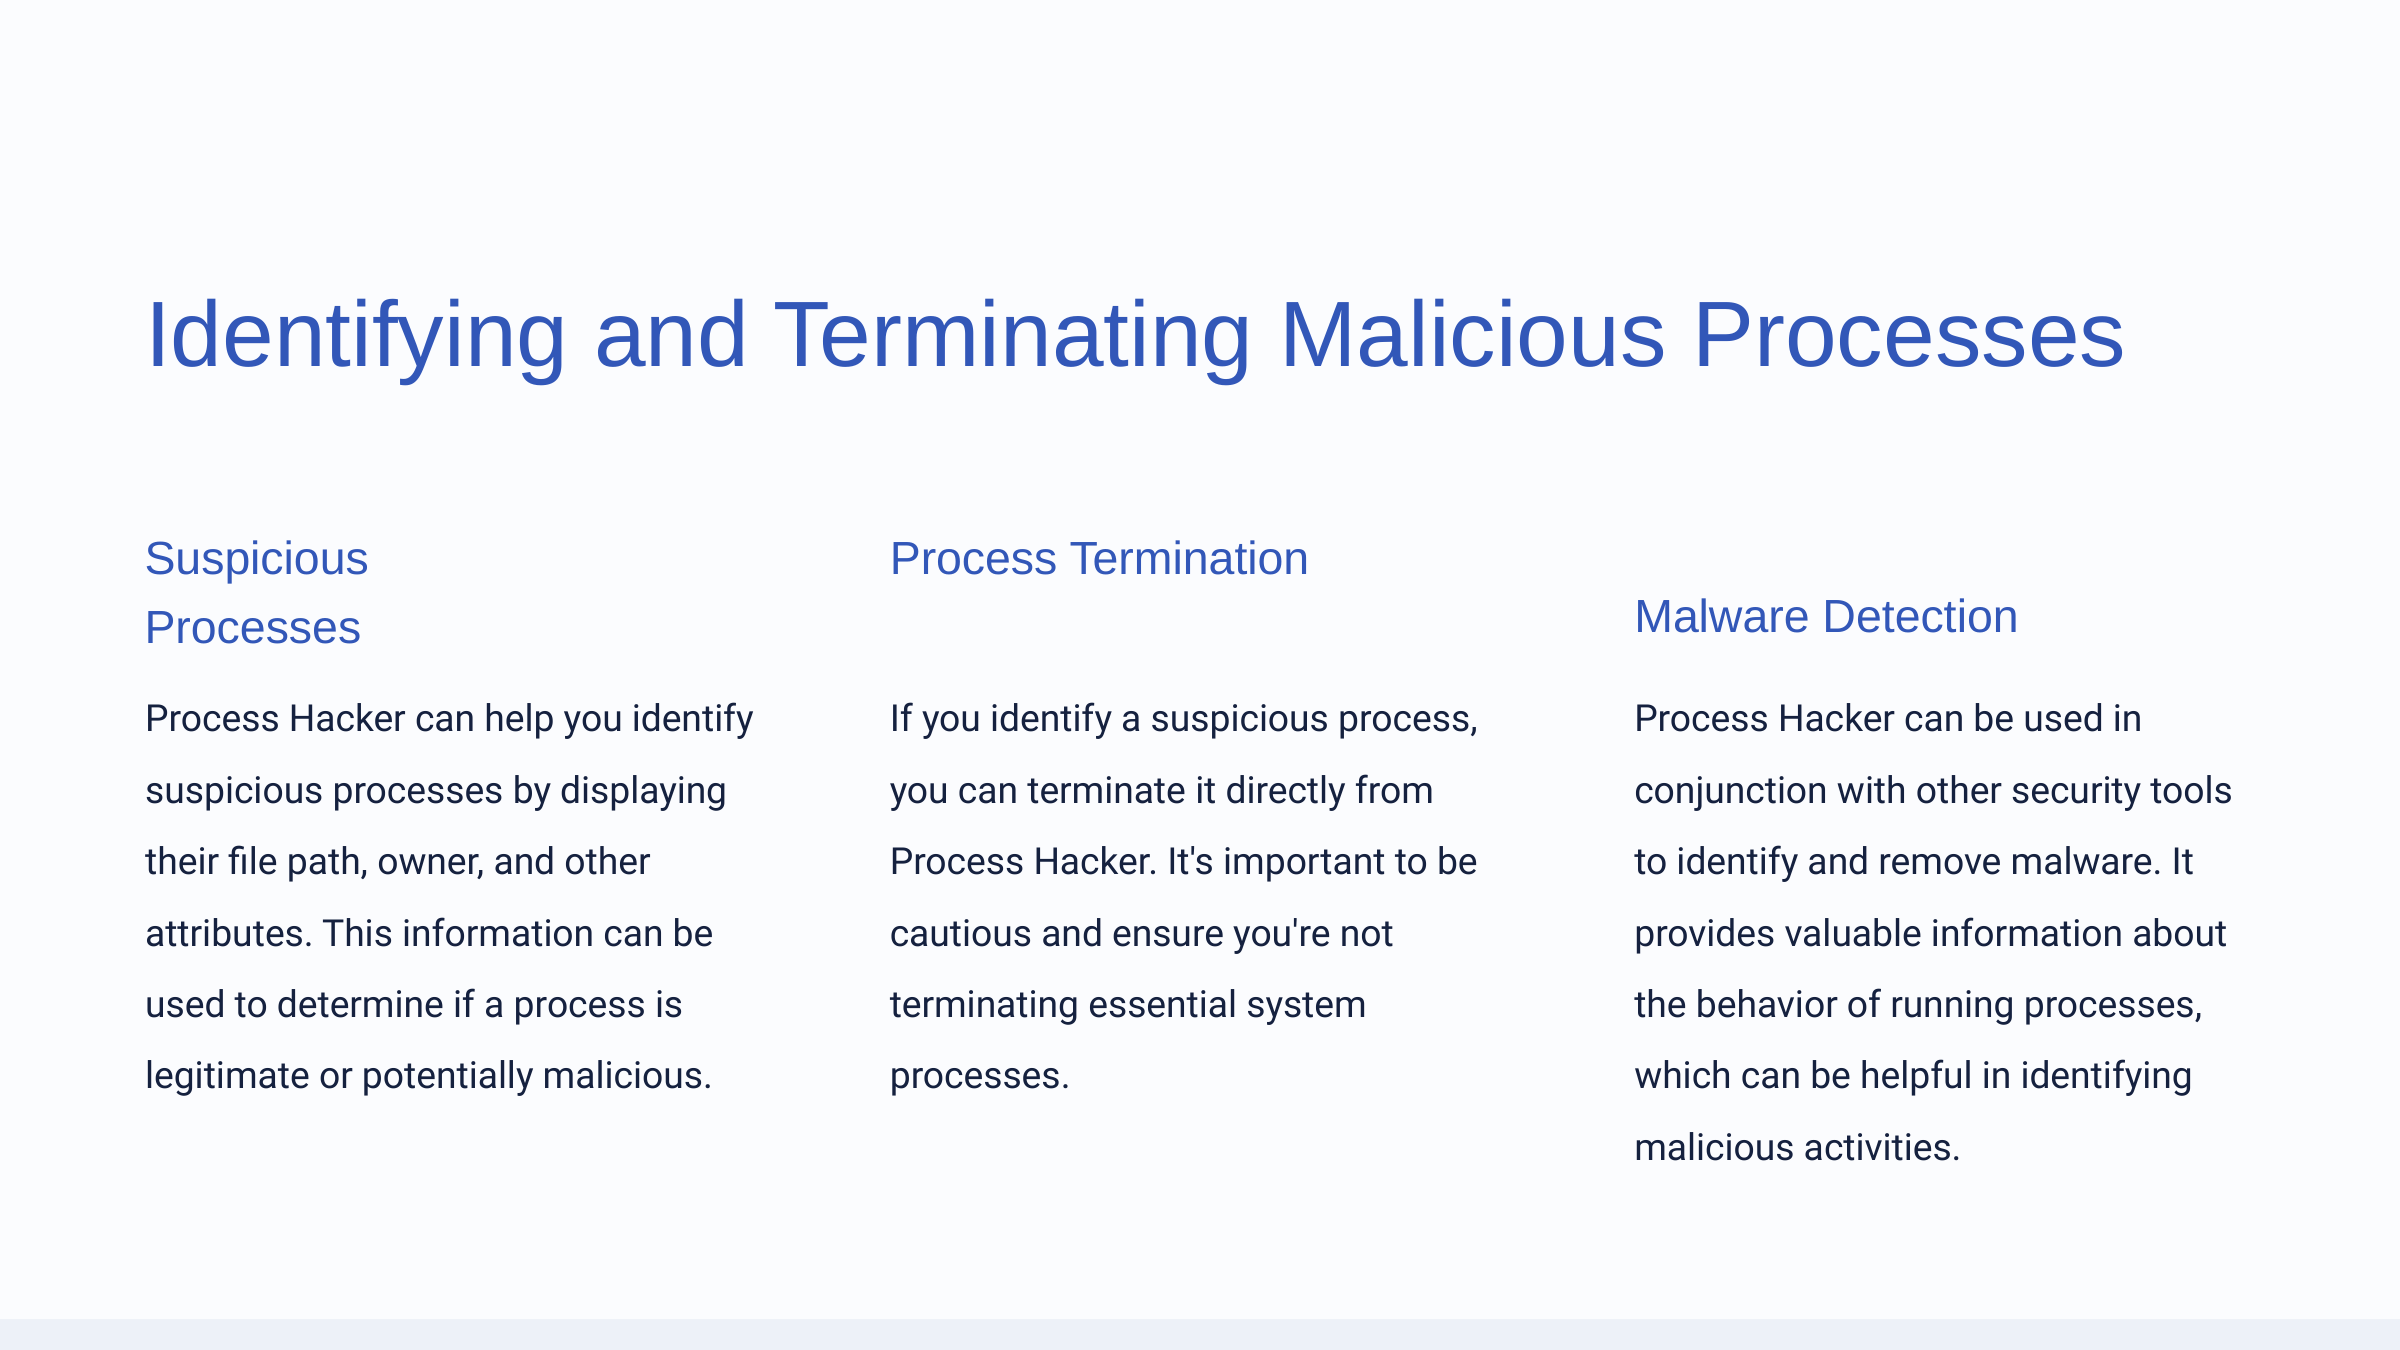

Identifying and Terminating Malicious Processes
Suspicious Processes
Process Termination
Malware Detection
Process Hacker can help you identify suspicious processes by displaying their file path, owner, and other attributes. This information can be used to determine if a process is legitimate or potentially malicious.
If you identify a suspicious process, you can terminate it directly from Process Hacker. It's important to be cautious and ensure you're not terminating essential system processes.
Process Hacker can be used in conjunction with other security tools to identify and remove malware. It provides valuable information about the behavior of running processes, which can be helpful in identifying malicious activities.